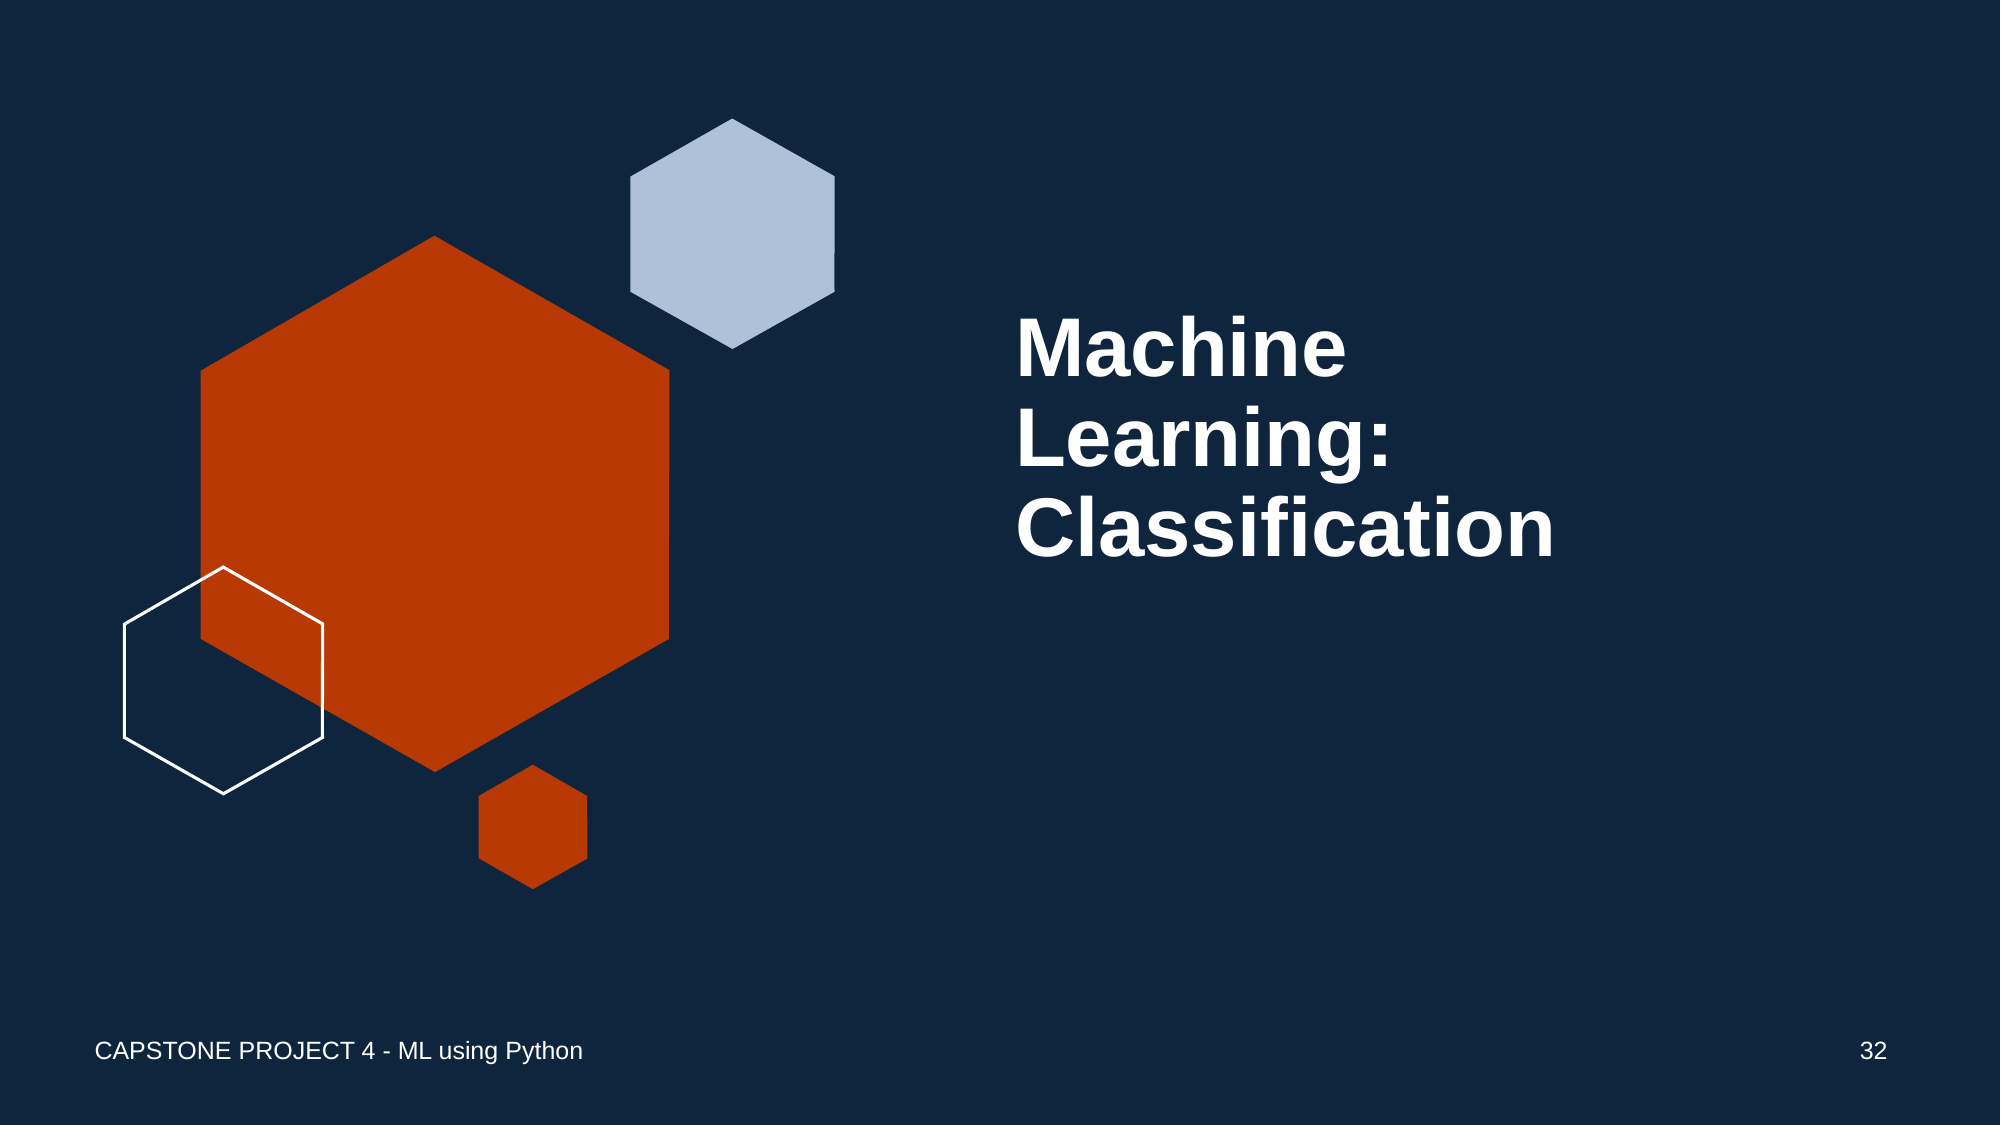

# Machine Learning: Classification
32
CAPSTONE PROJECT 4 - ML using Python